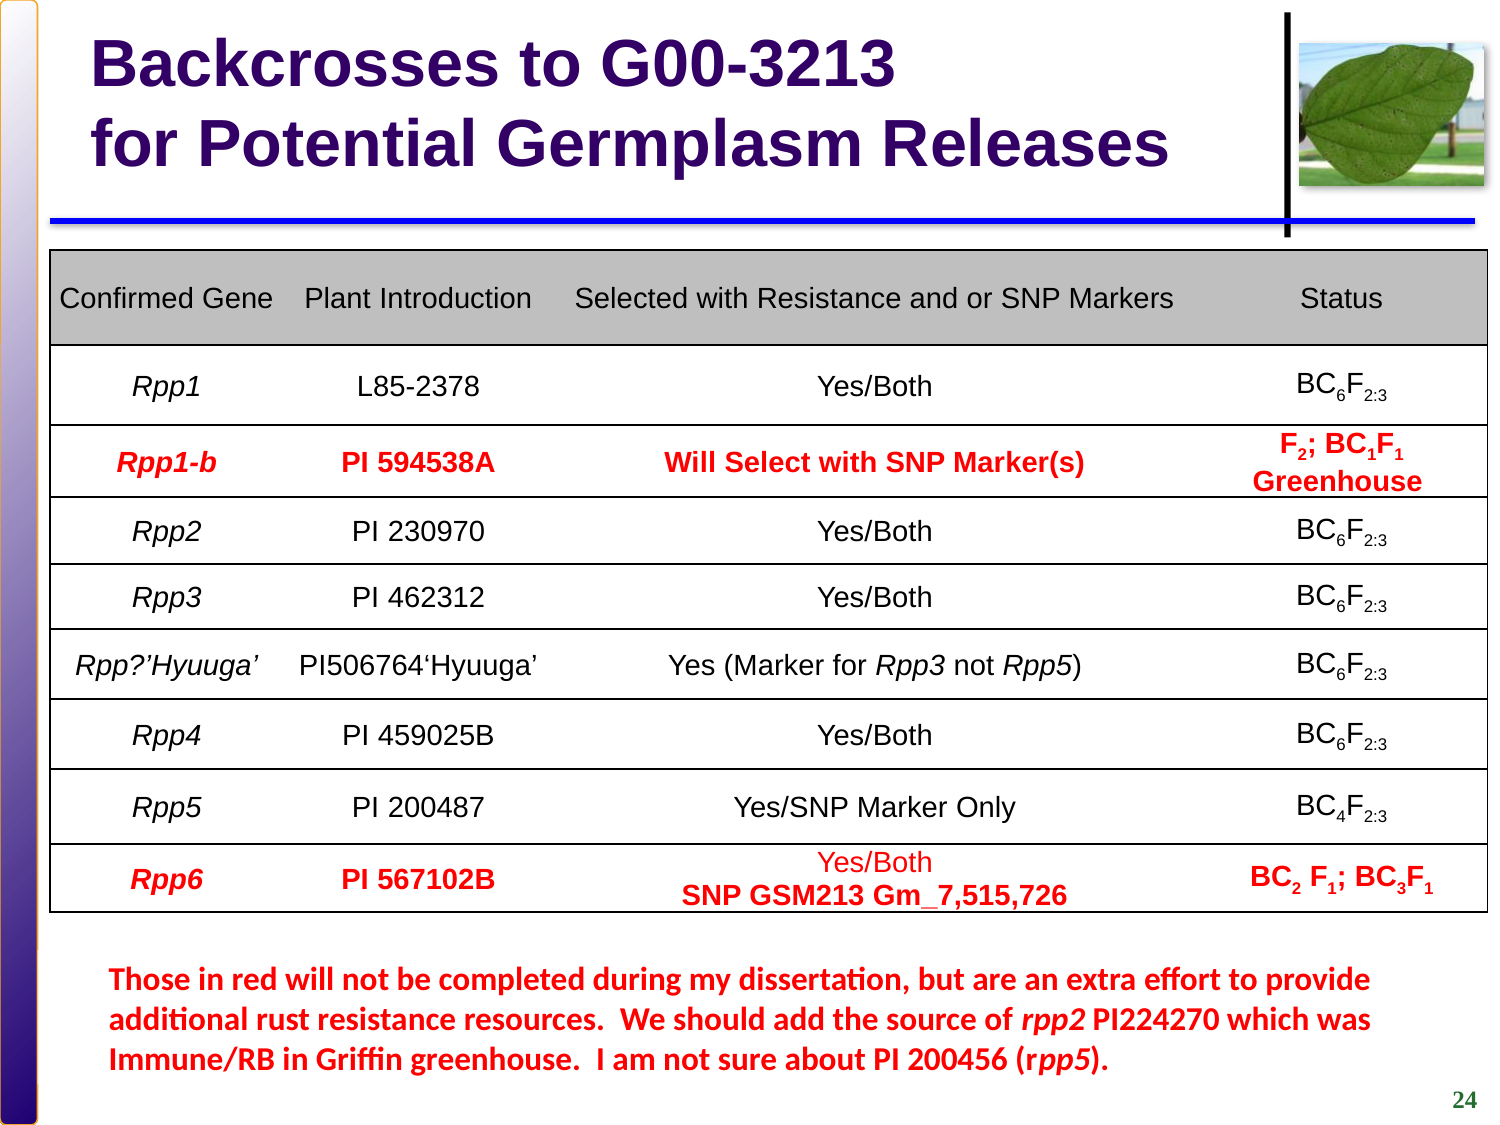

# Backcrosses to G00-3213 for Potential Germplasm Releases
| Confirmed Gene | Plant Introduction | Selected with Resistance and or SNP Markers | Status |
| --- | --- | --- | --- |
| Rpp1 | L85-2378 | Yes/Both | BC6F2:3 |
| Rpp1-b | PI 594538A | Will Select with SNP Marker(s) | F2; BC1F1 Greenhouse |
| Rpp2 | PI 230970 | Yes/Both | BC6F2:3 |
| Rpp3 | PI 462312 | Yes/Both | BC6F2:3 |
| Rpp?’Hyuuga’ | PI506764‘Hyuuga’ | Yes (Marker for Rpp3 not Rpp5) | BC6F2:3 |
| Rpp4 | PI 459025B | Yes/Both | BC6F2:3 |
| Rpp5 | PI 200487 | Yes/SNP Marker Only | BC4F2:3 |
| Rpp6 | PI 567102B | Yes/Both SNP GSM213 Gm\_7,515,726 | BC2 F1; BC3F1 |
	Those in red will not be completed during my dissertation, but are an extra effort to provide additional rust resistance resources.  We should add the source of rpp2 PI224270 which was Immune/RB in Griffin greenhouse.  I am not sure about PI 200456 (rpp5).